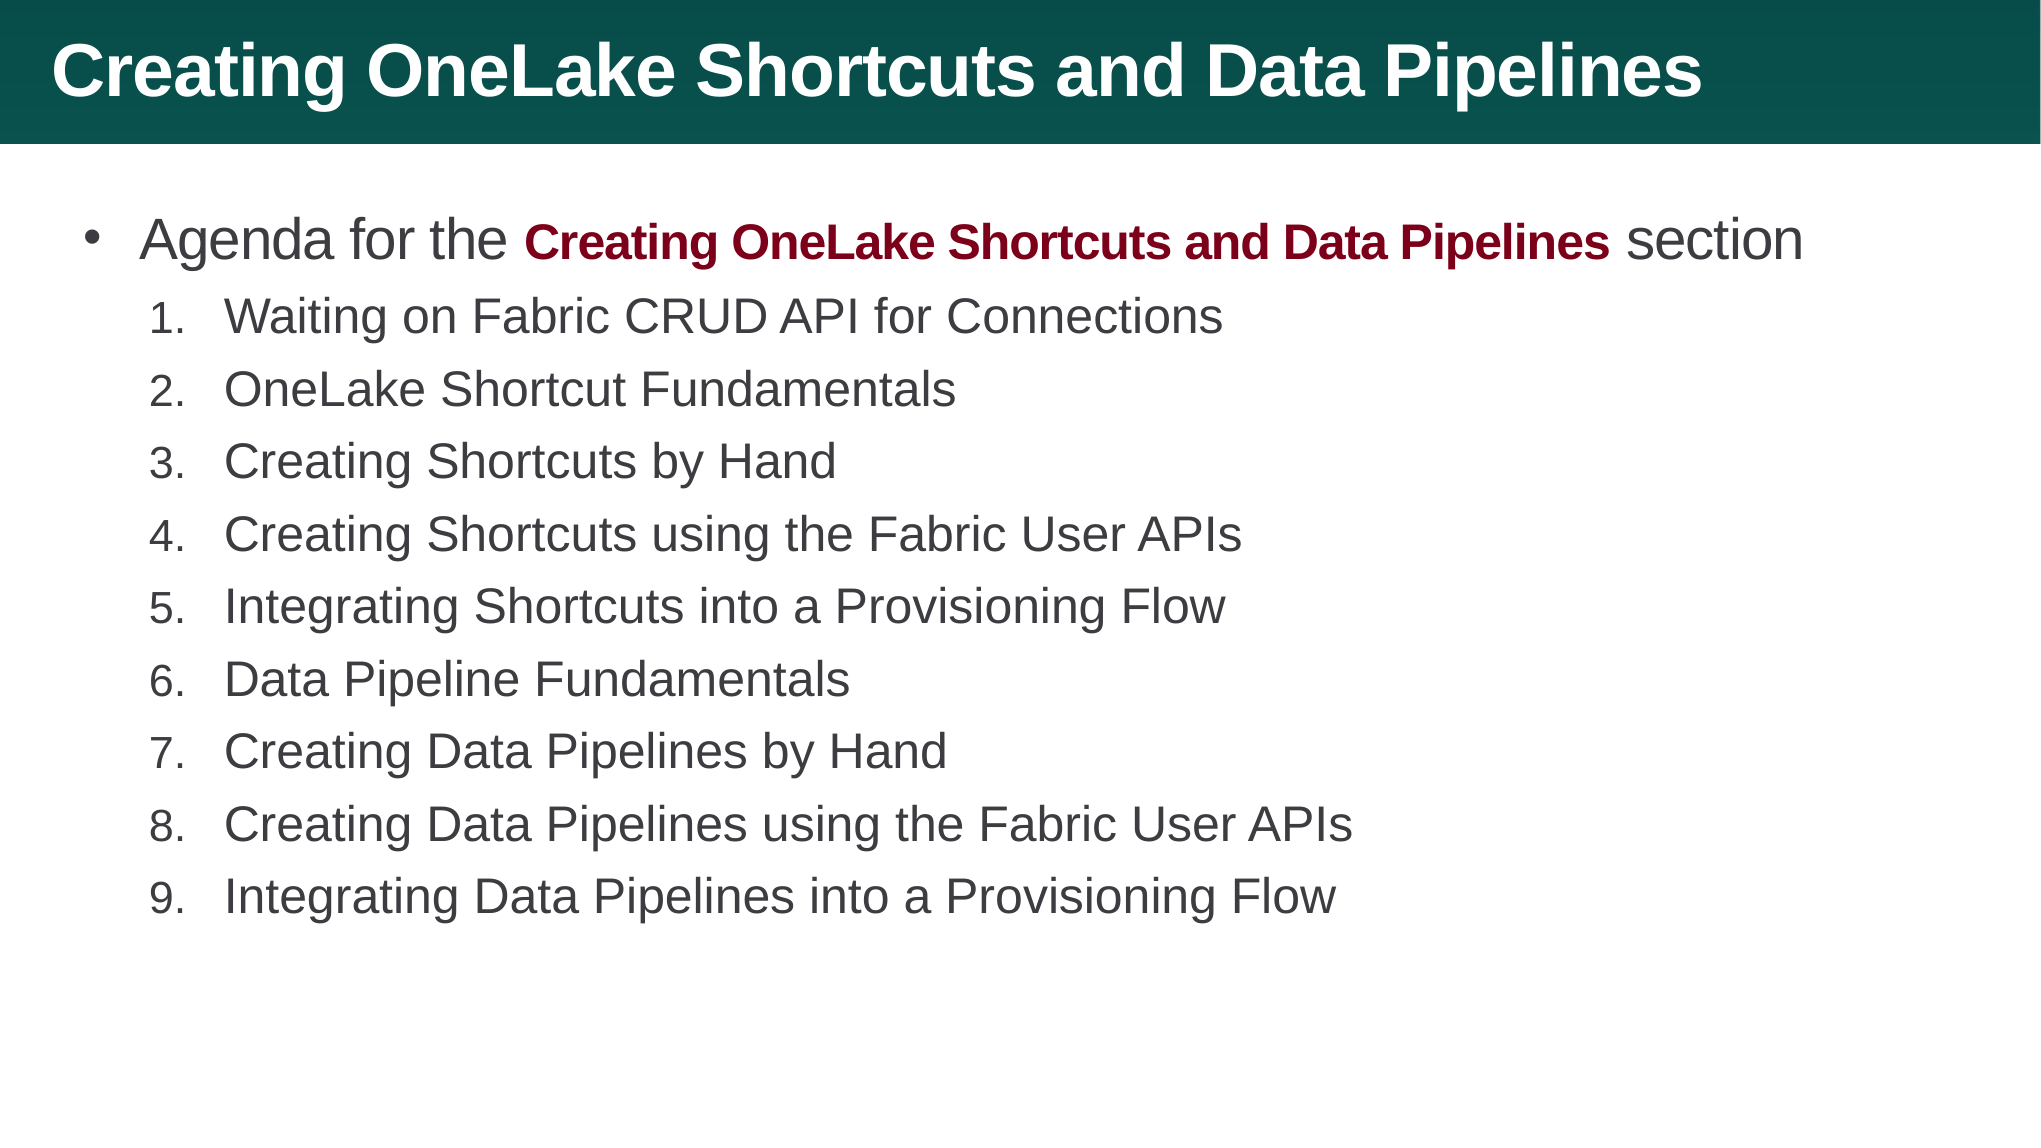

# Creating OneLake Shortcuts and Data Pipelines
Agenda for the Creating OneLake Shortcuts and Data Pipelines section
Waiting on Fabric CRUD API for Connections
OneLake Shortcut Fundamentals
Creating Shortcuts by Hand
Creating Shortcuts using the Fabric User APIs
Integrating Shortcuts into a Provisioning Flow
Data Pipeline Fundamentals
Creating Data Pipelines by Hand
Creating Data Pipelines using the Fabric User APIs
Integrating Data Pipelines into a Provisioning Flow